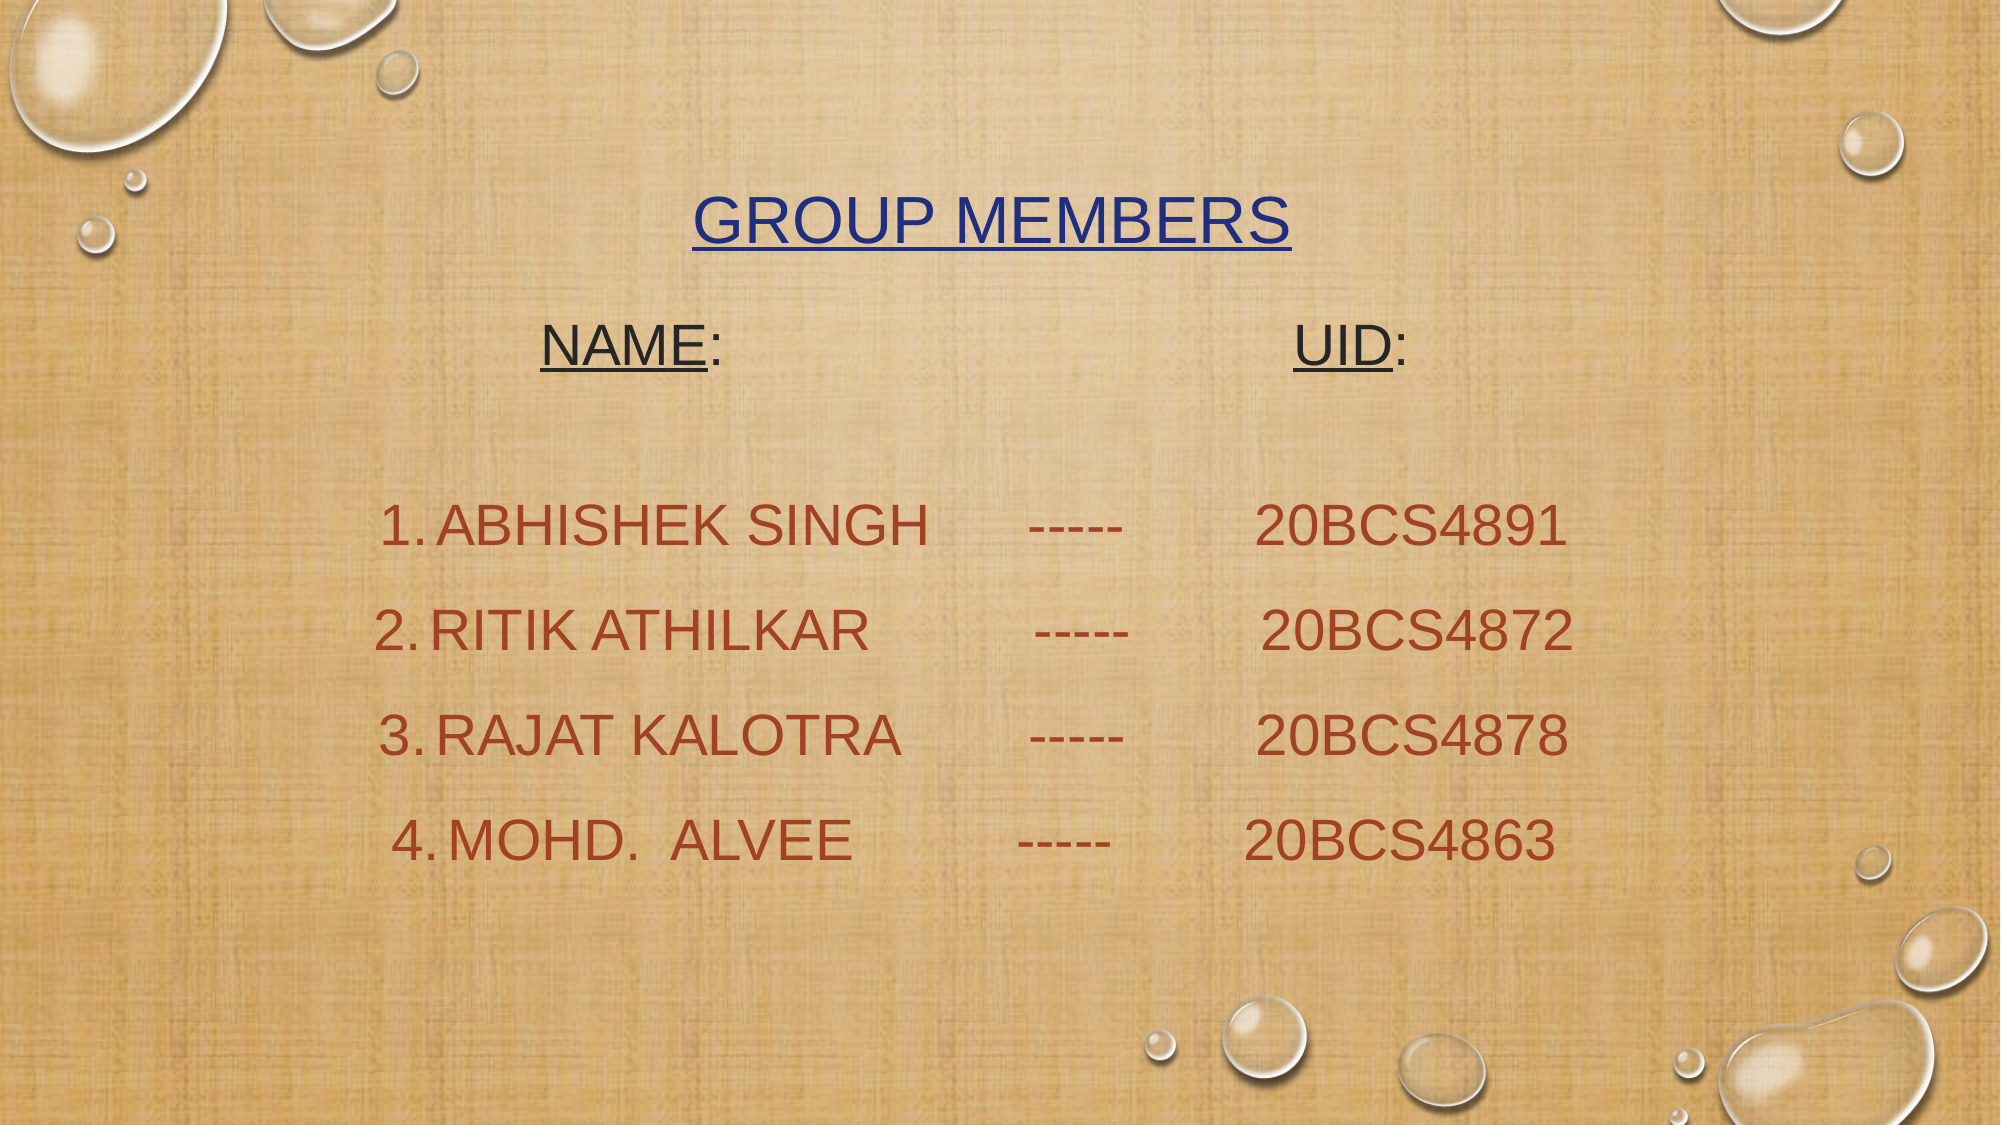

GROUP MEMBERS

NAME:                                   UID:

ABHISHEK SINGH      -----        20BCS4891
RITIK ATHILKAR          -----        20BCS4872
RAJAT KALOTRA        -----        20BCS4878
MOHD.  ALVEE          -----        20BCS4863